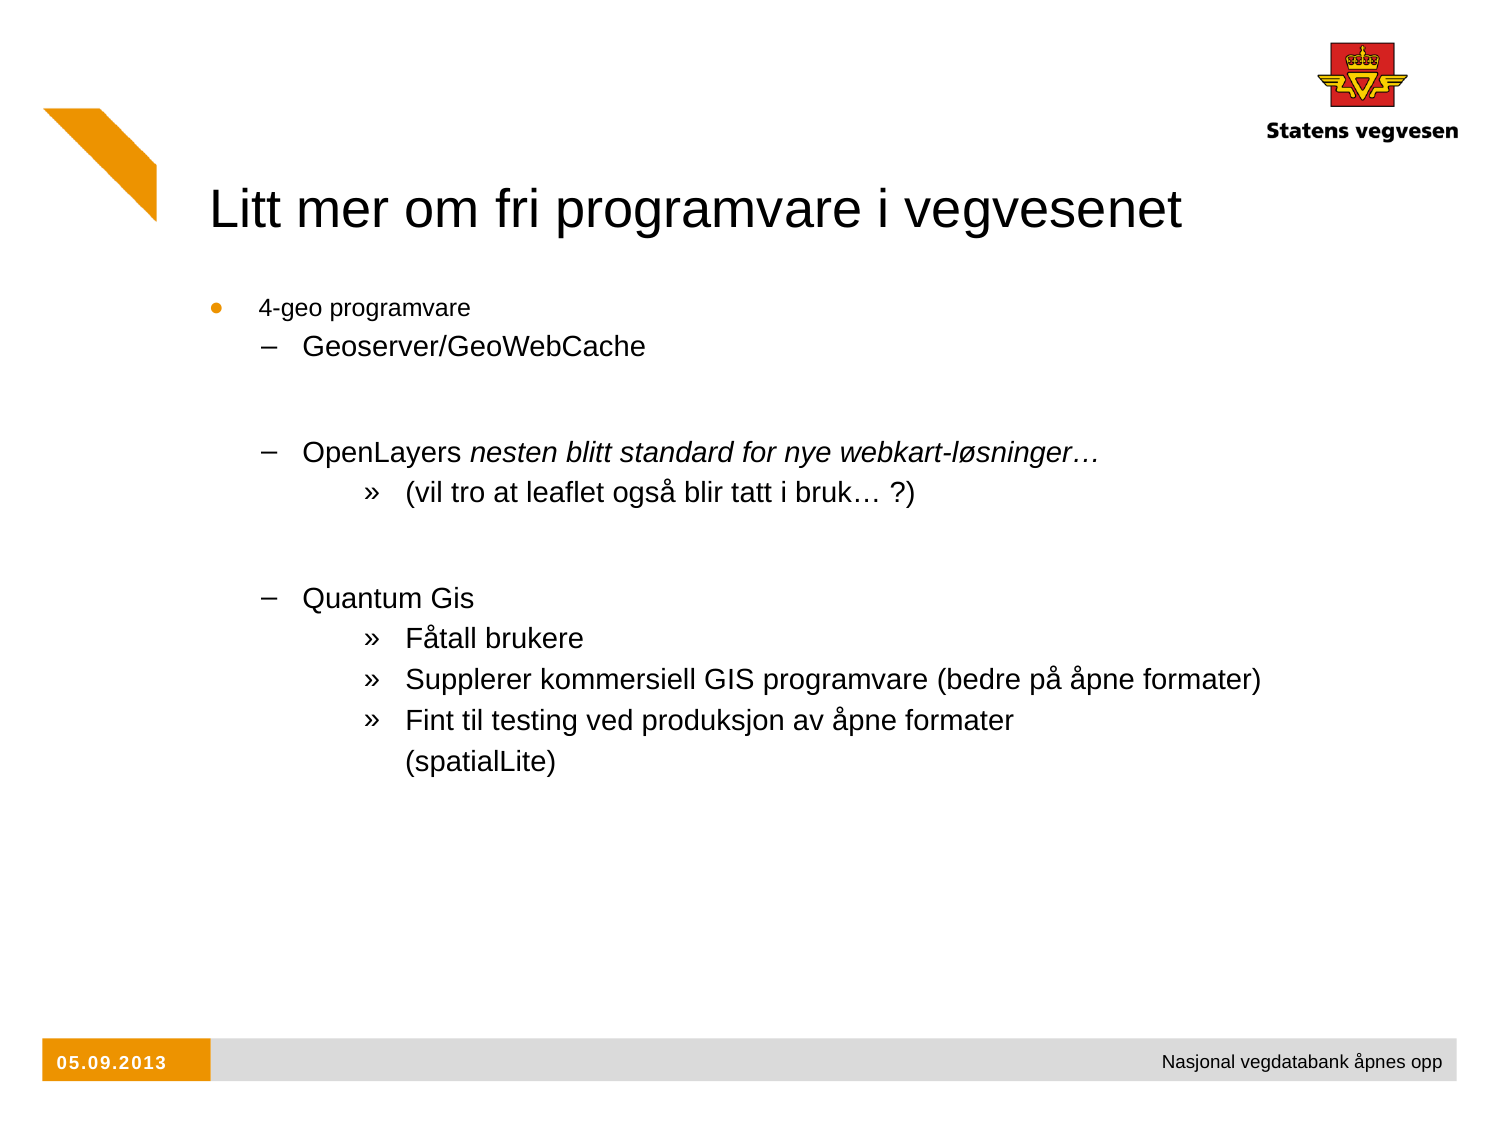

# Litt mer om fri programvare i vegvesenet
4-geo programvare
Geoserver/GeoWebCache

OpenLayers nesten blitt standard for nye webkart-løsninger…
(vil tro at leaflet også blir tatt i bruk… ?)

Quantum Gis
Fåtall brukere
Supplerer kommersiell GIS programvare (bedre på åpne formater)
Fint til testing ved produksjon av åpne formater
     (spatialLite)

Nasjonal vegdatabank åpnes opp
05.09.2013